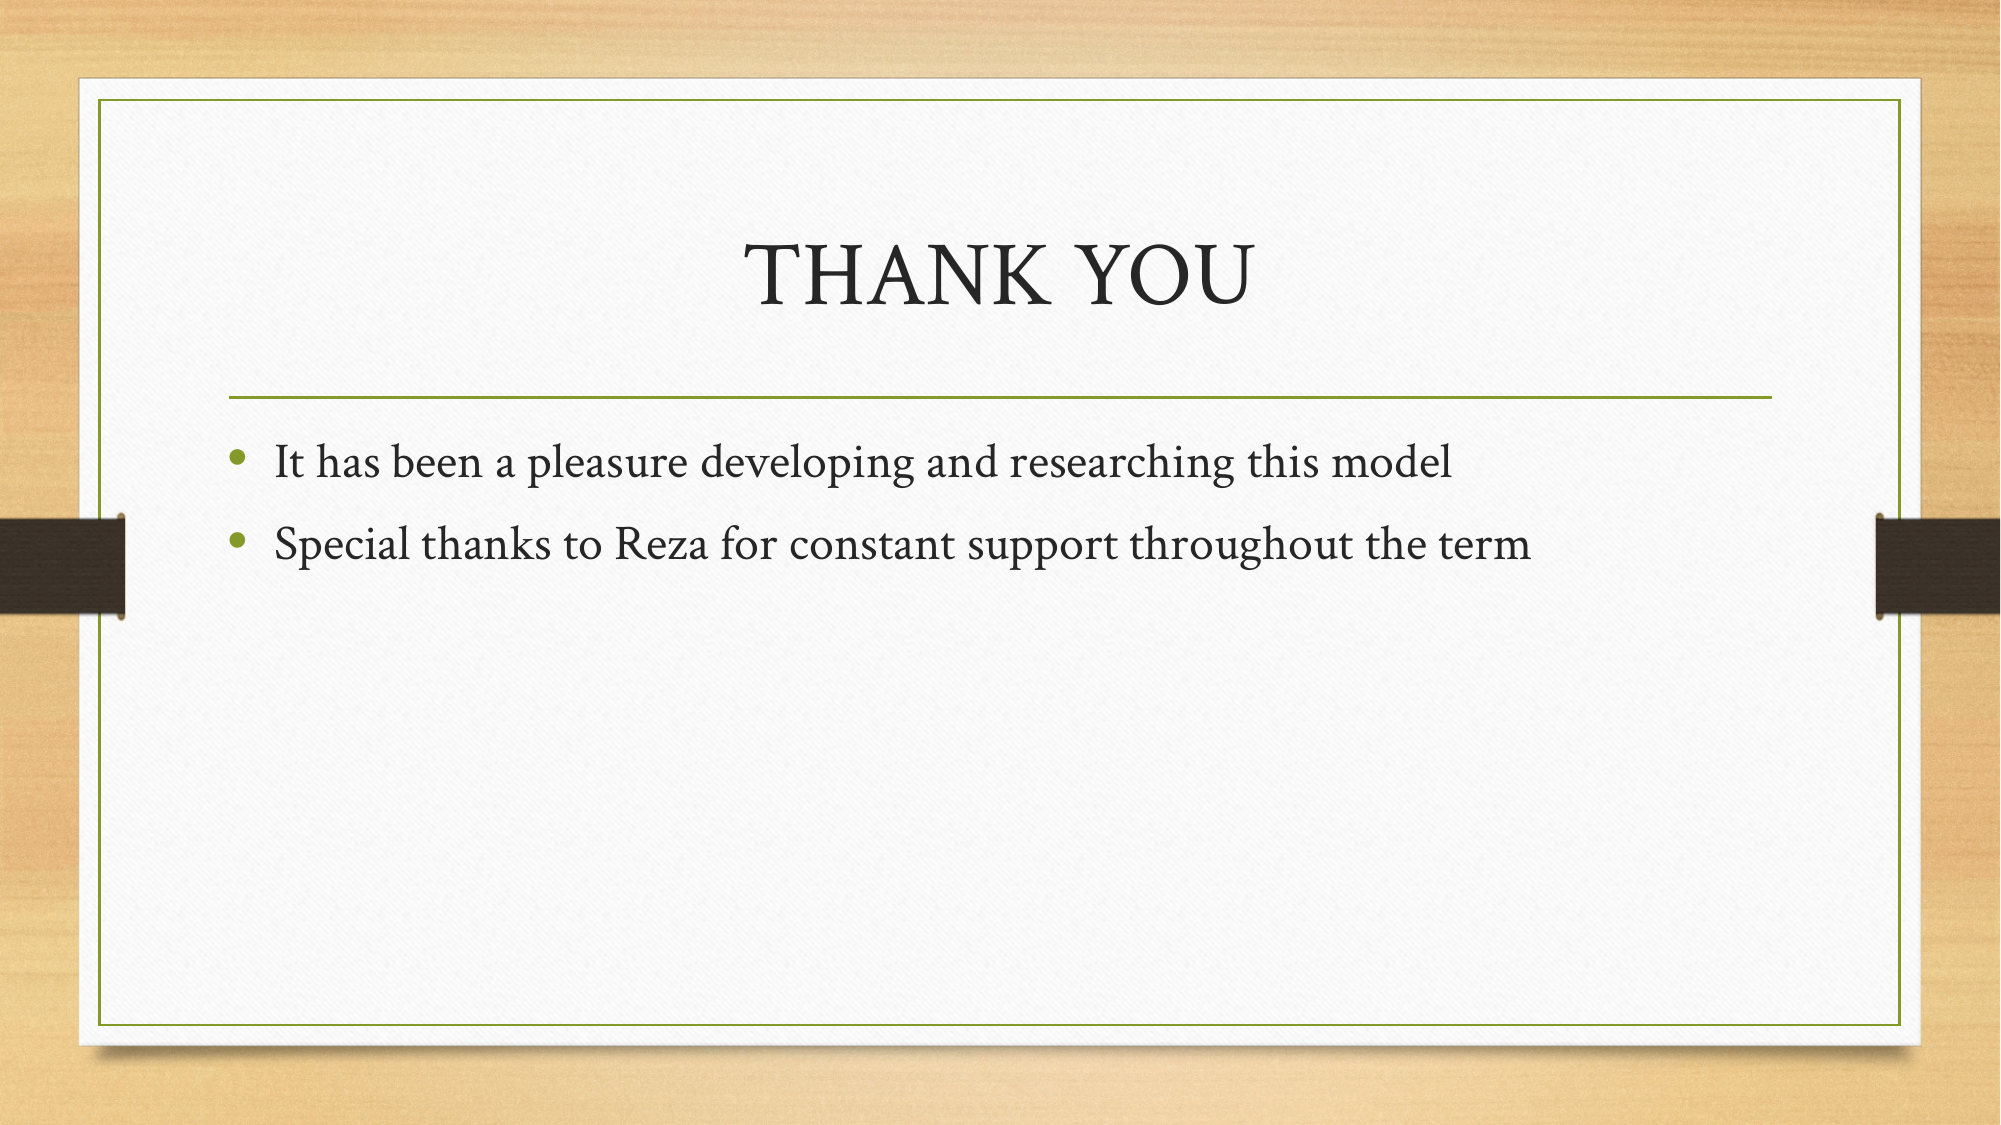

# THANK YOU
It has been a pleasure developing and researching this model
Special thanks to Reza for constant support throughout the term